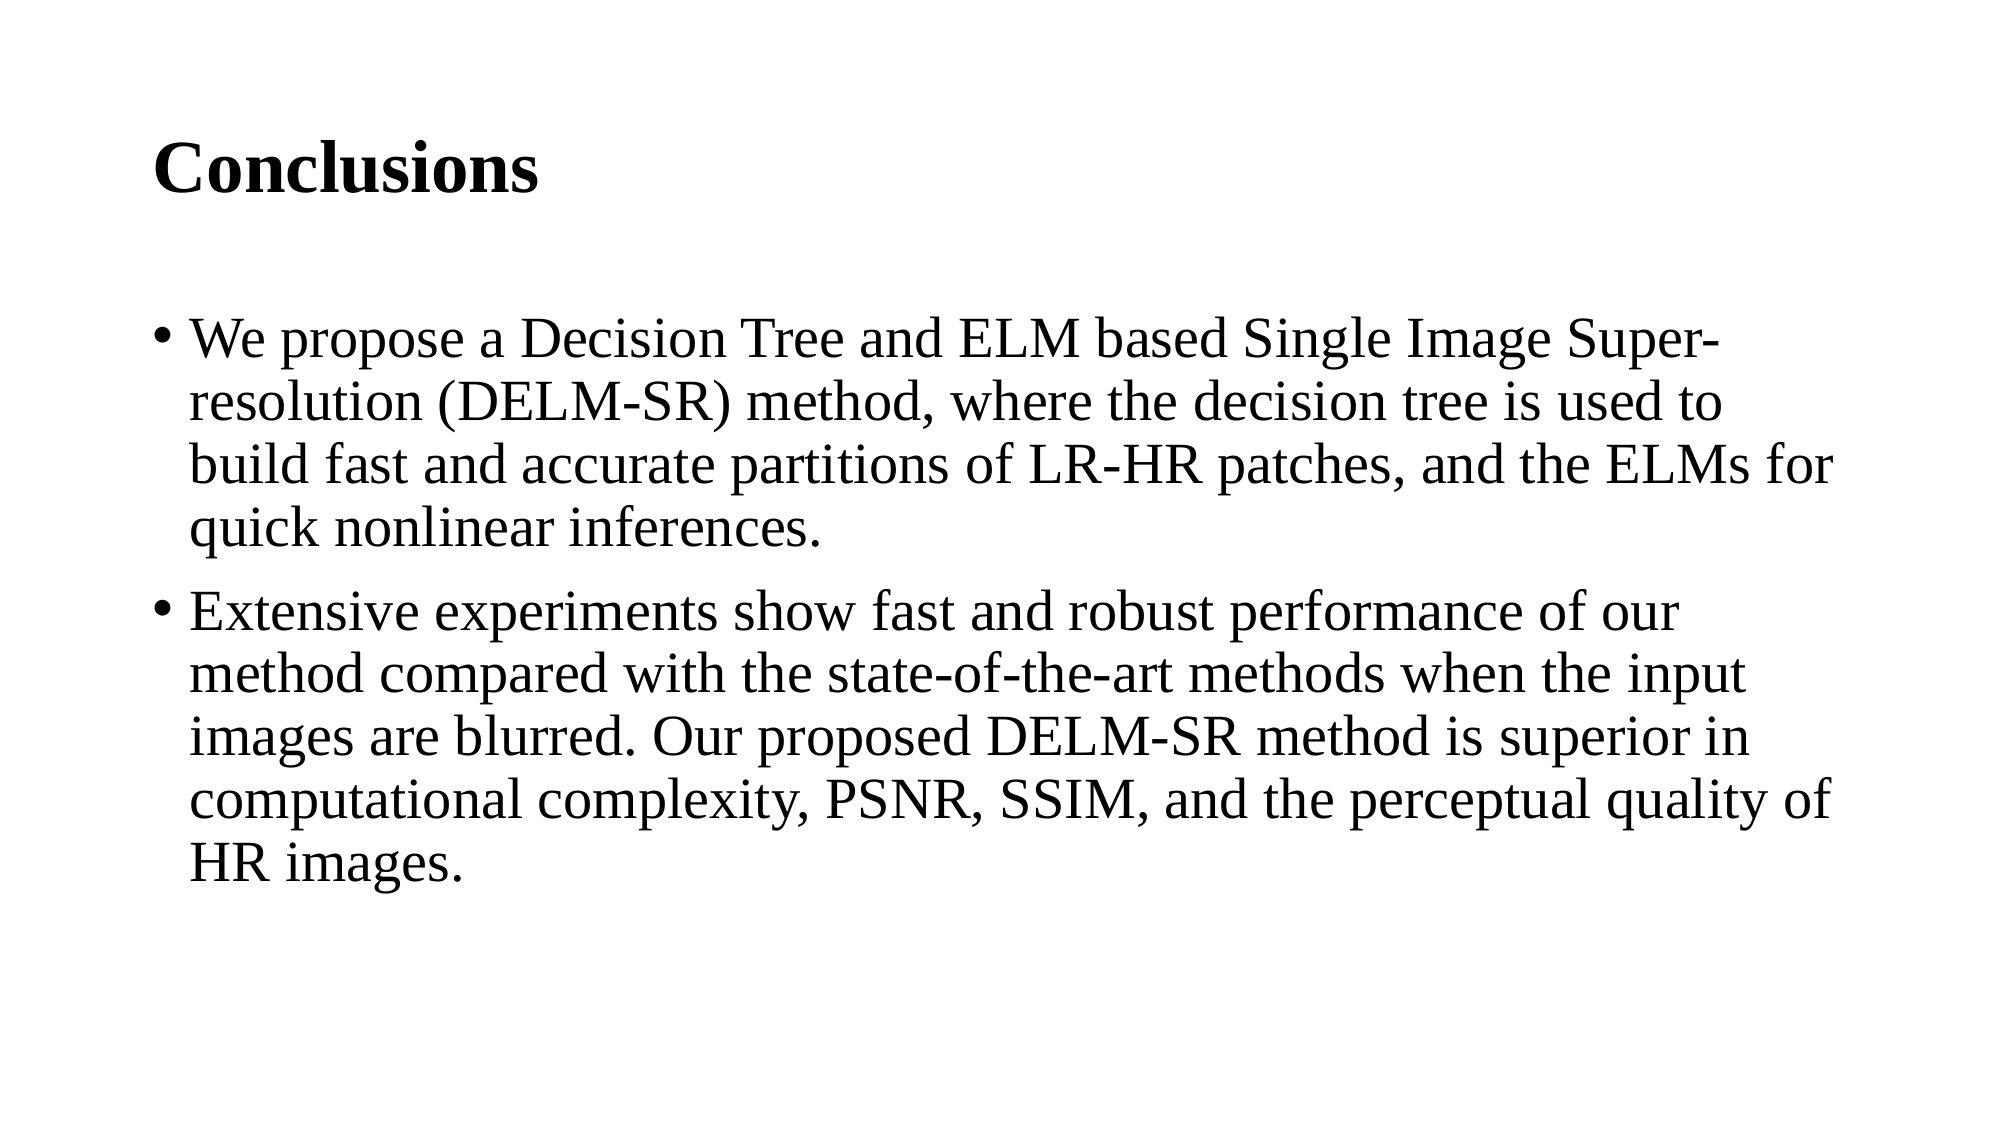

# Conclusions
We propose a Decision Tree and ELM based Single Image Super-resolution (DELM-SR) method, where the decision tree is used to build fast and accurate partitions of LR-HR patches, and the ELMs for quick nonlinear inferences.
Extensive experiments show fast and robust performance of our method compared with the state-of-the-art methods when the input images are blurred. Our proposed DELM-SR method is superior in computational complexity, PSNR, SSIM, and the perceptual quality of HR images.